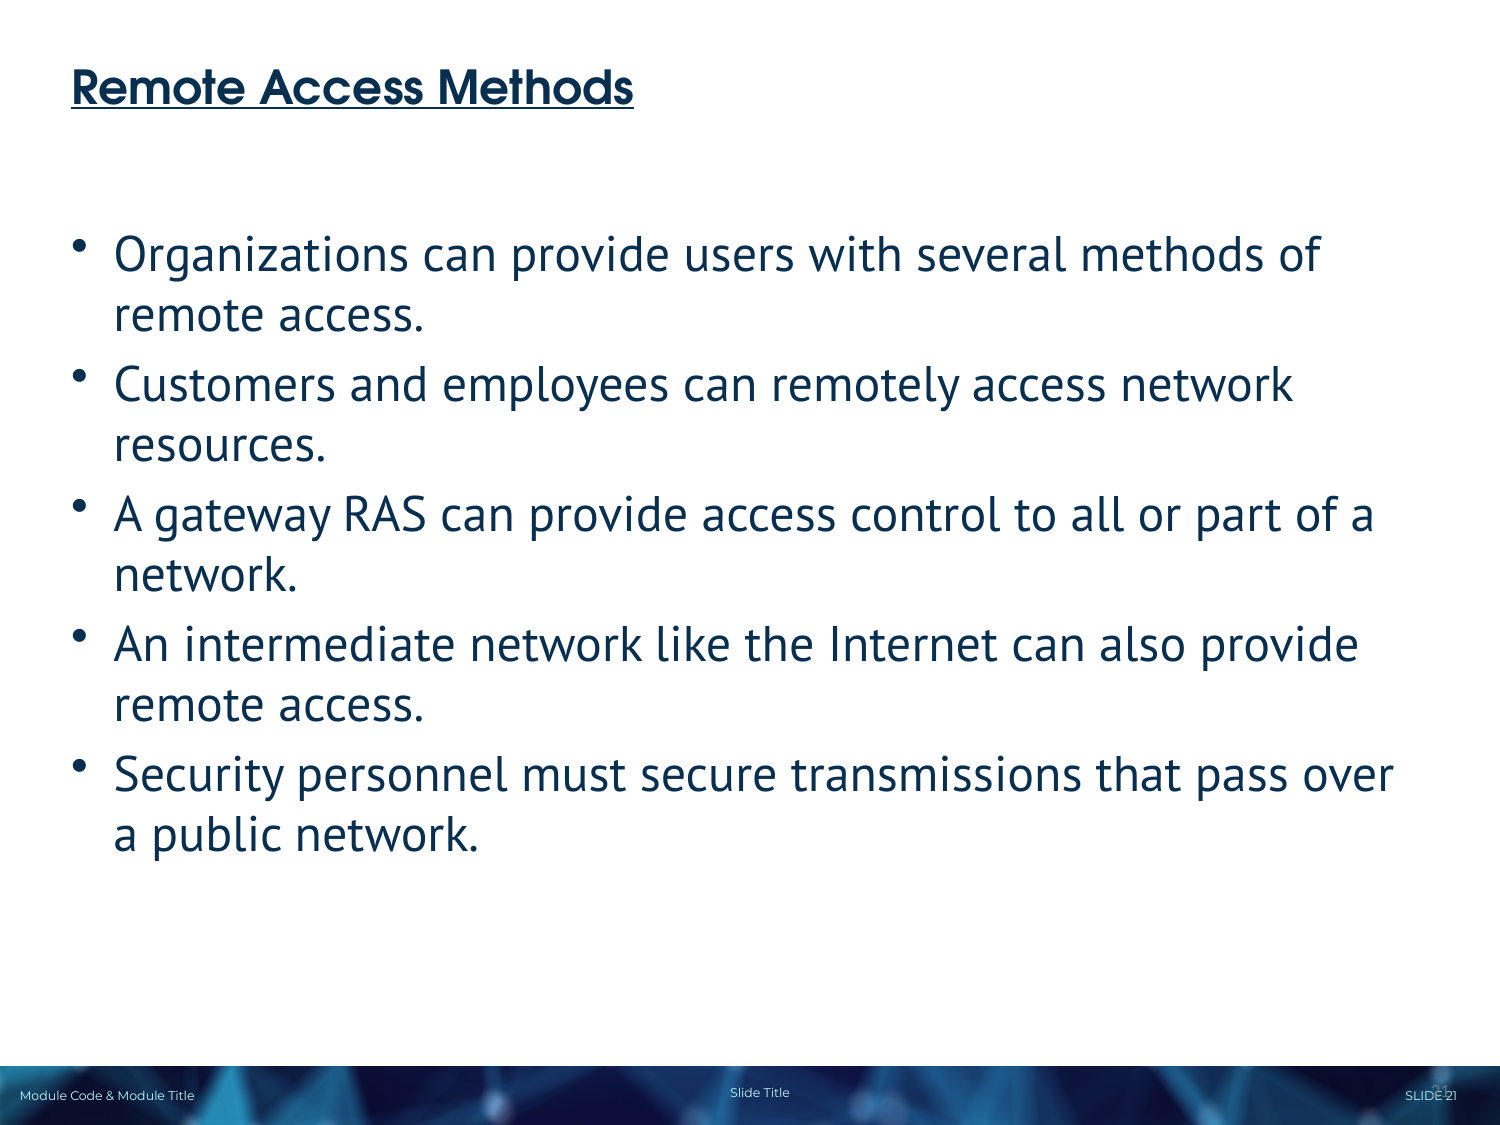

# Remote Access Methods
Organizations can provide users with several methods of remote access.
Customers and employees can remotely access network resources.
A gateway RAS can provide access control to all or part of a network.
An intermediate network like the Internet can also provide remote access.
Security personnel must secure transmissions that pass over a public network.
21